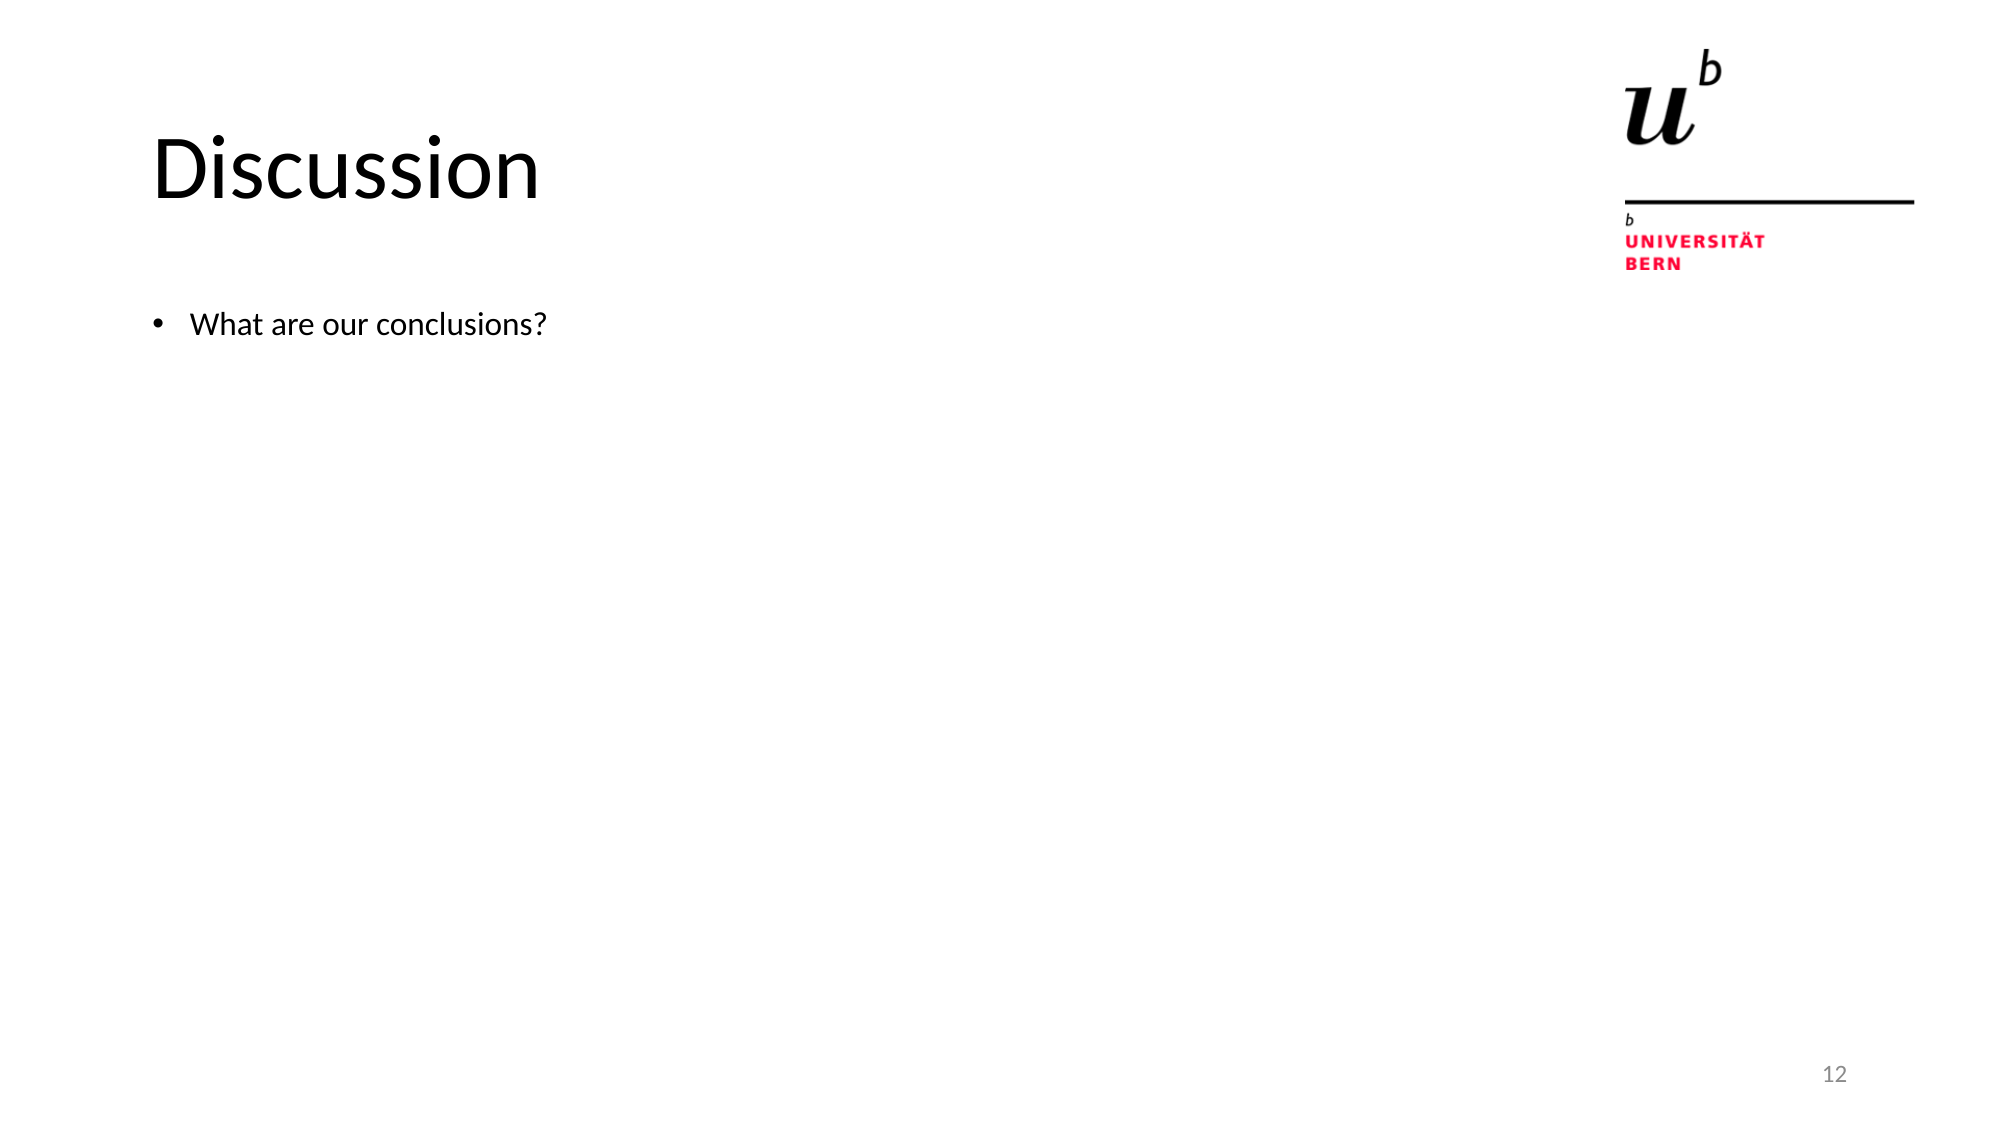

# Discussion
What are our conclusions?

12